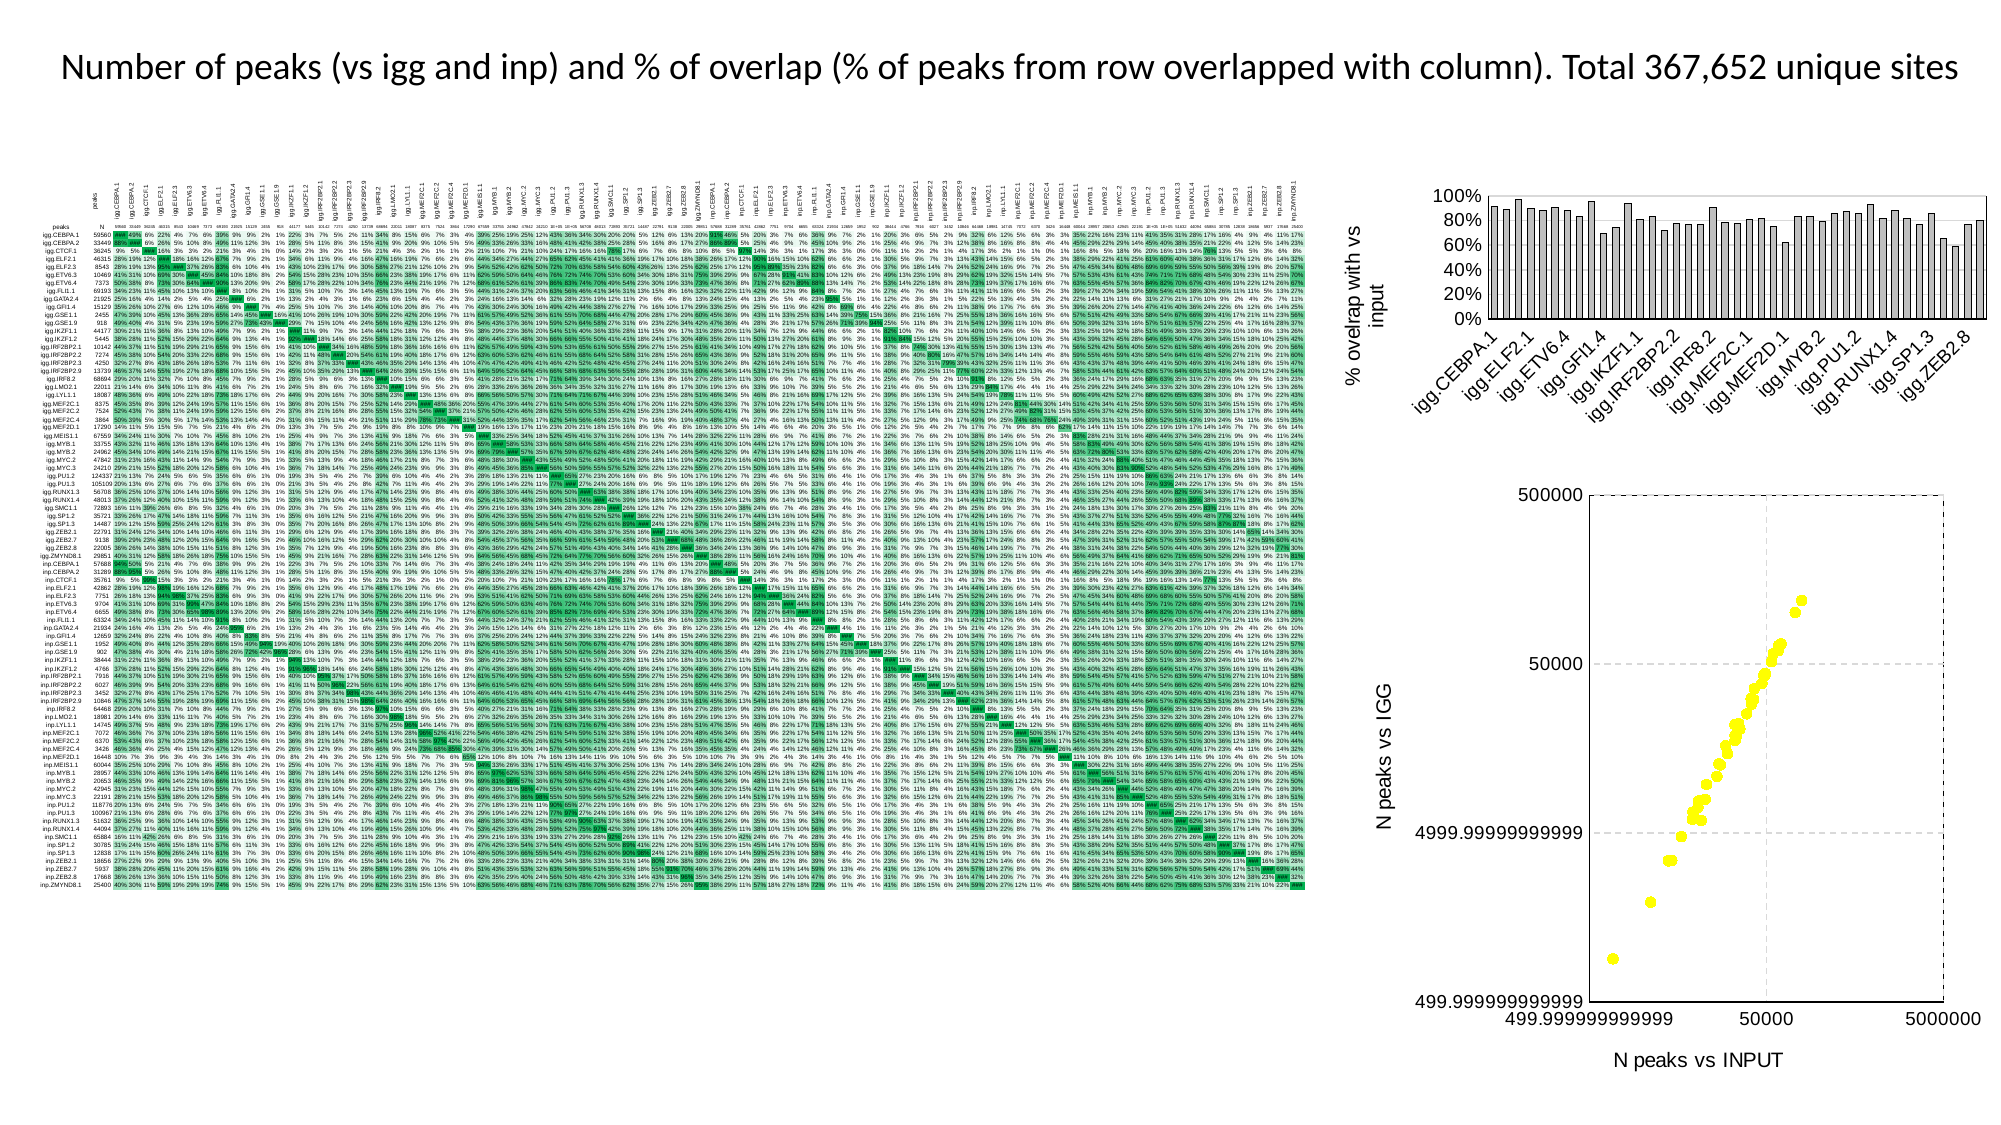

Number of peaks (vs igg and inp) and % of overlap (% of peaks from row overlapped with column). Total 367,652 unique sites
|  | peaks | igg.CEBPA.1 | igg.CEBPA.2 | igg.CTCF.1 | igg.ELF2.1 | igg.ELF2.3 | igg.ETV6.3 | igg.ETV6.4 | igg.FLI1.1 | igg.GATA2.4 | igg.GFI1.4 | igg.GSE1.1 | igg.GSE1.9 | igg.IKZF1.1 | igg.IKZF1.2 | igg.IRF2BP2.1 | igg.IRF2BP2.2 | igg.IRF2BP2.3 | igg.IRF2BP2.9 | igg.IRF8.2 | igg.LMO2.1 | igg.LYL1.1 | igg.MEF2C.1 | igg.MEF2C.2 | igg.MEF2C.4 | igg.MEF2D.1 | igg.MEIS1.1 | igg.MYB.1 | igg.MYB.2 | igg.MYC.2 | igg.MYC.3 | igg.PU1.2 | igg.PU1.3 | igg.RUNX1.3 | igg.RUNX1.4 | igg.SMC1.1 | igg.SP1.2 | igg.SP1.3 | igg.ZEB2.1 | igg.ZEB2.7 | igg.ZEB2.8 | igg.ZMYND8.1 | inp.CEBPA.1 | inp.CEBPA.2 | inp.CTCF.1 | inp.ELF2.1 | inp.ELF2.3 | inp.ETV6.3 | inp.ETV6.4 | inp.FLI1.1 | inp.GATA2.4 | inp.GFI1.4 | inp.GSE1.1 | inp.GSE1.9 | inp.IKZF1.1 | inp.IKZF1.2 | inp.IRF2BP2.1 | inp.IRF2BP2.2 | inp.IRF2BP2.3 | inp.IRF2BP2.9 | inp.IRF8.2 | inp.LMO2.1 | inp.LYL1.1 | inp.MEF2C.1 | inp.MEF2C.2 | inp.MEF2C.4 | inp.MEF2D.1 | inp.MEIS1.1 | inp.MYB.1 | inp.MYB.2 | inp.MYC.2 | inp.MYC.3 | inp.PU1.2 | inp.PU1.3 | inp.RUNX1.3 | inp.RUNX1.4 | inp.SMC1.1 | inp.SP1.2 | inp.SP1.3 | inp.ZEB2.1 | inp.ZEB2.7 | inp.ZEB2.8 | inp.ZMYND8.1 |
| --- | --- | --- | --- | --- | --- | --- | --- | --- | --- | --- | --- | --- | --- | --- | --- | --- | --- | --- | --- | --- | --- | --- | --- | --- | --- | --- | --- | --- | --- | --- | --- | --- | --- | --- | --- | --- | --- | --- | --- | --- | --- | --- | --- | --- | --- | --- | --- | --- | --- | --- | --- | --- | --- | --- | --- | --- | --- | --- | --- | --- | --- | --- | --- | --- | --- | --- | --- | --- | --- | --- | --- | --- | --- | --- | --- | --- | --- | --- | --- | --- | --- | --- | --- |
| peaks | N | 59560 | 33449 | 36245 | 46315 | 8543 | 10469 | 7373 | 69193 | 21925 | 15129 | 2455 | 918 | 44177 | 5445 | 10142 | 7274 | 4250 | 13739 | 68694 | 22011 | 18087 | 8375 | 7524 | 3864 | 17290 | 67559 | 33755 | 24962 | 47842 | 24210 | 1E+05 | 1E+05 | 56708 | 48013 | 72893 | 35721 | 14487 | 22791 | 9138 | 22005 | 29851 | 57688 | 31289 | 35761 | 42862 | 7751 | 9704 | 6655 | 63324 | 21934 | 12659 | 1952 | 902 | 38444 | 4766 | 7916 | 6027 | 3452 | 10846 | 64468 | 18981 | 14745 | 7072 | 6370 | 3426 | 16448 | 60044 | 28957 | 20653 | 42945 | 22191 | 1E+05 | 1E+05 | 51632 | 44094 | 65884 | 30785 | 12838 | 18656 | 5937 | 17668 | 25400 |
| igg.CEBPA.1 | 59560 | ### | 49% | 6% | 22% | 4% | 7% | 6% | 39% | 9% | 9% | 2% | 1% | 22% | 3% | 7% | 5% | 2% | 11% | 34% | 8% | 15% | 6% | 7% | 3% | 4% | 39% | 25% | 19% | 25% | 12% | 43% | 36% | 34% | 30% | 20% | 20% | 5% | 12% | 6% | 13% | 20% | 91% | 46% | 5% | 20% | 3% | 7% | 6% | 36% | 9% | 7% | 2% | 1% | 20% | 3% | 6% | 5% | 2% | 9% | 32% | 6% | 12% | 5% | 6% | 3% | 3% | 35% | 22% | 16% | 23% | 11% | 41% | 35% | 31% | 28% | 17% | 16% | 4% | 9% | 4% | 11% | 17% |
| igg.CEBPA.2 | 33449 | 88% | ### | 6% | 26% | 5% | 10% | 8% | 49% | 11% | 12% | 3% | 1% | 28% | 5% | 11% | 8% | 3% | 15% | 41% | 9% | 20% | 9% | 10% | 5% | 5% | 49% | 33% | 26% | 33% | 16% | 48% | 41% | 42% | 38% | 25% | 28% | 5% | 16% | 8% | 17% | 27% | 86% | 89% | 5% | 25% | 4% | 9% | 7% | 45% | 10% | 9% | 2% | 1% | 25% | 4% | 9% | 7% | 3% | 12% | 38% | 8% | 16% | 8% | 8% | 4% | 4% | 45% | 29% | 22% | 29% | 14% | 45% | 40% | 38% | 35% | 21% | 22% | 4% | 12% | 5% | 14% | 23% |
| igg.CTCF.1 | 36245 | 9% | 5% | ### | 16% | 3% | 3% | 2% | 21% | 3% | 4% | 1% | 0% | 14% | 2% | 3% | 2% | 1% | 5% | 21% | 4% | 3% | 2% | 1% | 1% | 2% | 21% | 10% | 7% | 21% | 10% | 24% | 17% | 16% | 16% | 78% | 17% | 6% | 7% | 6% | 8% | 10% | 8% | 5% | 97% | 14% | 3% | 3% | 1% | 17% | 3% | 3% | 0% | 0% | 11% | 1% | 2% | 2% | 1% | 4% | 17% | 3% | 2% | 1% | 1% | 0% | 1% | 16% | 8% | 5% | 18% | 9% | 20% | 16% | 13% | 14% | 76% | 13% | 5% | 5% | 3% | 6% | 8% |
| igg.ELF2.1 | 46315 | 28% | 19% | 12% | ### | 18% | 16% | 12% | 67% | 7% | 9% | 2% | 1% | 34% | 6% | 11% | 9% | 4% | 16% | 47% | 16% | 19% | 7% | 6% | 2% | 6% | 44% | 34% | 27% | 44% | 27% | 65% | 62% | 45% | 41% | 41% | 36% | 19% | 17% | 10% | 18% | 38% | 26% | 17% | 12% | 90% | 16% | 15% | 10% | 62% | 6% | 6% | 2% | 1% | 30% | 5% | 9% | 7% | 3% | 13% | 43% | 14% | 15% | 6% | 5% | 2% | 3% | 38% | 29% | 22% | 41% | 25% | 61% | 60% | 40% | 38% | 36% | 31% | 17% | 12% | 6% | 14% | 32% |
| igg.ELF2.3 | 8543 | 28% | 19% | 13% | 95% | ### | 37% | 26% | 83% | 6% | 10% | 4% | 1% | 43% | 10% | 23% | 17% | 9% | 30% | 58% | 27% | 21% | 12% | 10% | 2% | 9% | 54% | 52% | 42% | 62% | 50% | 72% | 70% | 63% | 58% | 54% | 60% | 43% | 26% | 13% | 25% | 62% | 25% | 17% | 12% | 95% | 89% | 35% | 23% | 82% | 6% | 6% | 3% | 0% | 37% | 9% | 18% | 14% | 7% | 24% | 52% | 24% | 16% | 9% | 7% | 2% | 5% | 47% | 45% | 34% | 60% | 48% | 69% | 69% | 59% | 55% | 50% | 56% | 39% | 19% | 8% | 20% | 57% |
| igg.ETV6.3 | 10469 | 41% | 31% | 10% | 69% | 30% | ### | 45% | 84% | 10% | 18% | 8% | 2% | 54% | 15% | 28% | 23% | 10% | 35% | 66% | 23% | 38% | 19% | 17% | 6% | 11% | 62% | 59% | 50% | 64% | 46% | 76% | 72% | 74% | 70% | 53% | 60% | 34% | 30% | 18% | 31% | 75% | 39% | 29% | 9% | 67% | 28% | 91% | 41% | 83% | 10% | 12% | 6% | 2% | 49% | 13% | 23% | 19% | 8% | 29% | 62% | 19% | 32% | 15% | 14% | 5% | 7% | 57% | 53% | 43% | 61% | 43% | 74% | 71% | 71% | 68% | 48% | 54% | 30% | 23% | 11% | 25% | 70% |
| igg.ETV6.4 | 7373 | 50% | 38% | 8% | 73% | 30% | 64% | ### | 90% | 13% | 20% | 9% | 2% | 58% | 17% | 28% | 22% | 10% | 34% | 76% | 23% | 44% | 21% | 19% | 7% | 12% | 68% | 61% | 52% | 61% | 39% | 86% | 83% | 74% | 70% | 49% | 54% | 23% | 30% | 19% | 33% | 73% | 47% | 36% | 8% | 71% | 27% | 62% | 89% | 88% | 13% | 14% | 7% | 2% | 53% | 14% | 22% | 18% | 8% | 28% | 73% | 19% | 37% | 17% | 16% | 6% | 7% | 63% | 55% | 45% | 57% | 36% | 84% | 82% | 70% | 67% | 43% | 46% | 19% | 22% | 12% | 26% | 67% |
| igg.FLI1.1 | 69193 | 34% | 23% | 11% | 45% | 10% | 13% | 10% | ### | 8% | 10% | 2% | 1% | 31% | 5% | 10% | 7% | 3% | 14% | 45% | 13% | 19% | 7% | 6% | 3% | 5% | 44% | 31% | 24% | 37% | 20% | 63% | 56% | 46% | 41% | 34% | 31% | 13% | 15% | 8% | 16% | 32% | 32% | 22% | 11% | 42% | 9% | 12% | 9% | 84% | 8% | 7% | 2% | 1% | 27% | 4% | 7% | 6% | 3% | 11% | 41% | 11% | 16% | 6% | 5% | 2% | 3% | 39% | 27% | 20% | 34% | 19% | 59% | 54% | 41% | 38% | 30% | 26% | 11% | 11% | 5% | 13% | 27% |
| igg.GATA2.4 | 21925 | 25% | 16% | 4% | 14% | 2% | 5% | 4% | 25% | ### | 6% | 2% | 1% | 13% | 2% | 4% | 3% | 1% | 6% | 23% | 6% | 15% | 4% | 4% | 2% | 3% | 24% | 16% | 13% | 14% | 6% | 32% | 28% | 23% | 19% | 12% | 11% | 2% | 6% | 4% | 8% | 13% | 24% | 15% | 4% | 13% | 2% | 5% | 4% | 23% | 95% | 5% | 1% | 1% | 12% | 2% | 3% | 3% | 1% | 5% | 22% | 5% | 13% | 4% | 3% | 2% | 2% | 22% | 14% | 11% | 13% | 6% | 31% | 27% | 21% | 17% | 10% | 9% | 2% | 4% | 2% | 7% | 11% |
| igg.GFI1.4 | 15129 | 35% | 26% | 10% | 27% | 6% | 12% | 10% | 46% | 9% | ### | 7% | 4% | 25% | 5% | 10% | 7% | 3% | 14% | 40% | 10% | 20% | 8% | 7% | 4% | 7% | 43% | 30% | 24% | 30% | 16% | 49% | 42% | 44% | 38% | 27% | 27% | 7% | 16% | 10% | 17% | 29% | 33% | 25% | 9% | 25% | 5% | 11% | 9% | 42% | 8% | 69% | 6% | 4% | 22% | 4% | 8% | 6% | 2% | 11% | 38% | 9% | 17% | 7% | 6% | 3% | 5% | 39% | 26% | 20% | 27% | 14% | 47% | 41% | 40% | 36% | 24% | 22% | 6% | 12% | 6% | 14% | 25% |
| igg.GSE1.1 | 2455 | 47% | 39% | 10% | 45% | 13% | 36% | 28% | 65% | 14% | 45% | ### | 16% | 41% | 10% | 26% | 19% | 10% | 30% | 59% | 22% | 42% | 20% | 19% | 7% | 11% | 61% | 57% | 49% | 52% | 36% | 61% | 55% | 70% | 68% | 44% | 47% | 20% | 28% | 17% | 29% | 60% | 45% | 36% | 9% | 43% | 11% | 33% | 25% | 63% | 14% | 39% | 75% | 15% | 36% | 8% | 21% | 16% | 7% | 25% | 55% | 18% | 36% | 16% | 16% | 5% | 6% | 57% | 51% | 42% | 49% | 33% | 58% | 54% | 67% | 66% | 39% | 41% | 17% | 21% | 11% | 23% | 56% |
| igg.GSE1.9 | 918 | 49% | 40% | 4% | 31% | 5% | 23% | 19% | 59% | 27% | 73% | 43% | ### | 29% | 7% | 15% | 10% | 4% | 24% | 56% | 16% | 42% | 13% | 12% | 9% | 8% | 54% | 43% | 37% | 36% | 19% | 59% | 52% | 64% | 58% | 27% | 31% | 6% | 23% | 22% | 34% | 42% | 47% | 36% | 4% | 28% | 3% | 21% | 17% | 57% | 26% | 71% | 39% | 94% | 25% | 5% | 11% | 8% | 3% | 21% | 54% | 12% | 39% | 11% | 10% | 8% | 6% | 50% | 39% | 32% | 33% | 16% | 57% | 51% | 61% | 57% | 22% | 25% | 4% | 17% | 16% | 28% | 37% |
| igg.IKZF1.1 | 44177 | 30% | 21% | 11% | 36% | 8% | 13% | 10% | 49% | 7% | 9% | 2% | 1% | ### | 11% | 9% | 7% | 3% | 14% | 44% | 12% | 18% | 7% | 6% | 3% | 5% | 38% | 29% | 23% | 36% | 20% | 54% | 51% | 40% | 36% | 33% | 28% | 11% | 15% | 9% | 17% | 31% | 28% | 20% | 11% | 34% | 7% | 12% | 9% | 44% | 6% | 6% | 2% | 1% | 82% | 10% | 7% | 6% | 2% | 11% | 40% | 10% | 14% | 6% | 5% | 2% | 3% | 33% | 25% | 19% | 32% | 18% | 51% | 49% | 36% | 33% | 29% | 23% | 10% | 10% | 6% | 13% | 26% |
| igg.IKZF1.2 | 5445 | 38% | 28% | 11% | 52% | 15% | 29% | 22% | 64% | 9% | 13% | 4% | 1% | 92% | ### | 18% | 14% | 6% | 25% | 58% | 18% | 31% | 12% | 12% | 4% | 8% | 48% | 44% | 37% | 48% | 30% | 66% | 66% | 55% | 50% | 41% | 41% | 18% | 24% | 17% | 30% | 48% | 35% | 26% | 11% | 50% | 13% | 27% | 20% | 61% | 8% | 9% | 3% | 1% | 91% | 84% | 15% | 12% | 5% | 20% | 55% | 15% | 25% | 10% | 10% | 3% | 5% | 43% | 39% | 32% | 45% | 28% | 64% | 65% | 50% | 47% | 36% | 34% | 15% | 18% | 10% | 25% | 42% |
| igg.IRF2BP2.1 | 10142 | 44% | 37% | 11% | 51% | 19% | 29% | 21% | 65% | 9% | 15% | 6% | 1% | 41% | 10% | ### | 34% | 16% | 48% | 59% | 18% | 36% | 16% | 16% | 6% | 11% | 62% | 57% | 49% | 59% | 43% | 59% | 53% | 65% | 61% | 50% | 55% | 29% | 27% | 15% | 25% | 61% | 41% | 34% | 10% | 49% | 17% | 27% | 18% | 62% | 9% | 10% | 5% | 1% | 37% | 8% | 74% | 30% | 13% | 41% | 55% | 15% | 30% | 13% | 13% | 4% | 7% | 56% | 52% | 42% | 56% | 40% | 56% | 52% | 61% | 58% | 46% | 49% | 26% | 20% | 9% | 20% | 56% |
| igg.IRF2BP2.2 | 7274 | 45% | 38% | 10% | 54% | 20% | 33% | 22% | 68% | 9% | 15% | 6% | 1% | 42% | 11% | 48% | ### | 20% | 54% | 61% | 19% | 40% | 18% | 17% | 6% | 12% | 63% | 60% | 53% | 62% | 46% | 61% | 55% | 68% | 64% | 52% | 58% | 31% | 28% | 15% | 26% | 65% | 43% | 36% | 9% | 52% | 18% | 31% | 20% | 65% | 9% | 11% | 5% | 1% | 38% | 9% | 40% | 80% | 16% | 47% | 57% | 16% | 34% | 14% | 14% | 4% | 8% | 59% | 55% | 46% | 59% | 43% | 58% | 54% | 64% | 61% | 48% | 52% | 27% | 21% | 9% | 21% | 60% |
| igg.IRF2BP2.3 | 4250 | 32% | 27% | 8% | 43% | 18% | 26% | 18% | 53% | 7% | 11% | 6% | 1% | 32% | 8% | 37% | 33% | ### | 43% | 46% | 35% | 29% | 14% | 13% | 4% | 10% | 47% | 47% | 42% | 49% | 41% | 46% | 42% | 52% | 48% | 42% | 45% | 27% | 24% | 11% | 20% | 51% | 30% | 24% | 8% | 42% | 16% | 24% | 16% | 51% | 7% | 7% | 4% | 1% | 28% | 7% | 32% | 31% | 79% | 39% | 43% | 32% | 25% | 11% | 11% | 3% | 6% | 43% | 43% | 37% | 48% | 39% | 44% | 41% | 50% | 46% | 39% | 41% | 24% | 18% | 6% | 15% | 47% |
| igg.IRF2BP2.9 | 13739 | 46% | 37% | 14% | 55% | 19% | 27% | 18% | 68% | 10% | 15% | 5% | 2% | 45% | 10% | 35% | 29% | 13% | ### | 64% | 26% | 39% | 15% | 15% | 6% | 11% | 64% | 59% | 52% | 64% | 45% | 66% | 58% | 68% | 63% | 56% | 55% | 28% | 28% | 19% | 31% | 60% | 44% | 34% | 14% | 53% | 17% | 25% | 17% | 65% | 10% | 11% | 4% | 1% | 40% | 8% | 29% | 25% | 11% | 77% | 60% | 22% | 33% | 12% | 13% | 4% | 7% | 58% | 53% | 44% | 61% | 42% | 63% | 57% | 64% | 60% | 51% | 48% | 24% | 20% | 12% | 24% | 54% |
| igg.IRF8.2 | 68694 | 29% | 20% | 11% | 32% | 7% | 10% | 8% | 45% | 7% | 9% | 2% | 1% | 28% | 5% | 9% | 6% | 3% | 13% | ### | 10% | 15% | 6% | 6% | 3% | 5% | 41% | 28% | 21% | 32% | 17% | 71% | 64% | 39% | 34% | 30% | 24% | 10% | 13% | 8% | 16% | 27% | 28% | 18% | 11% | 30% | 6% | 9% | 7% | 41% | 7% | 6% | 2% | 1% | 25% | 4% | 7% | 5% | 2% | 10% | 91% | 8% | 12% | 5% | 5% | 2% | 3% | 36% | 24% | 17% | 29% | 16% | 68% | 63% | 35% | 31% | 27% | 20% | 9% | 9% | 5% | 13% | 23% |
| igg.LMO2.1 | 22011 | 21% | 14% | 6% | 34% | 10% | 11% | 8% | 41% | 6% | 7% | 2% | 1% | 24% | 5% | 8% | 6% | 7% | 16% | 32% | ### | 19% | 5% | 5% | 2% | 6% | 28% | 33% | 26% | 36% | 26% | 36% | 34% | 35% | 32% | 31% | 27% | 11% | 16% | 8% | 17% | 30% | 19% | 13% | 6% | 33% | 9% | 10% | 7% | 39% | 5% | 5% | 2% | 1% | 21% | 4% | 6% | 5% | 6% | 13% | 29% | 84% | 17% | 4% | 4% | 1% | 4% | 25% | 29% | 22% | 34% | 24% | 34% | 33% | 32% | 30% | 28% | 23% | 10% | 12% | 5% | 13% | 26% |
| igg.LYL1.1 | 18087 | 48% | 36% | 6% | 49% | 10% | 22% | 18% | 73% | 18% | 17% | 6% | 2% | 44% | 9% | 20% | 16% | 7% | 30% | 58% | 23% | ### | 13% | 13% | 6% | 8% | 66% | 56% | 50% | 57% | 30% | 71% | 64% | 71% | 67% | 44% | 39% | 10% | 23% | 15% | 28% | 51% | 46% | 34% | 5% | 46% | 8% | 21% | 16% | 69% | 17% | 12% | 5% | 2% | 39% | 8% | 16% | 13% | 5% | 24% | 54% | 19% | 78% | 11% | 11% | 5% | 5% | 60% | 49% | 42% | 52% | 27% | 68% | 62% | 65% | 63% | 38% | 30% | 8% | 17% | 9% | 22% | 43% |
| igg.MEF2C.1 | 8375 | 45% | 35% | 8% | 39% | 12% | 24% | 19% | 57% | 11% | 15% | 6% | 1% | 36% | 8% | 20% | 15% | 7% | 25% | 52% | 14% | 29% | ### | 48% | 36% | 20% | 55% | 47% | 39% | 44% | 27% | 61% | 54% | 60% | 53% | 35% | 40% | 17% | 20% | 11% | 22% | 50% | 43% | 33% | 7% | 37% | 10% | 22% | 17% | 54% | 10% | 11% | 5% | 1% | 32% | 7% | 15% | 13% | 6% | 21% | 49% | 12% | 24% | 81% | 44% | 30% | 14% | 51% | 42% | 34% | 41% | 25% | 59% | 53% | 56% | 50% | 31% | 34% | 15% | 15% | 6% | 17% | 45% |
| igg.MEF2C.2 | 7524 | 52% | 43% | 7% | 38% | 11% | 24% | 19% | 59% | 12% | 15% | 6% | 2% | 37% | 8% | 21% | 16% | 8% | 28% | 55% | 15% | 32% | 54% | ### | 37% | 21% | 57% | 50% | 42% | 46% | 28% | 62% | 55% | 60% | 53% | 35% | 42% | 15% | 23% | 13% | 24% | 49% | 50% | 41% | 7% | 36% | 9% | 22% | 17% | 55% | 11% | 11% | 5% | 1% | 33% | 7% | 17% | 14% | 6% | 23% | 52% | 12% | 27% | 49% | 82% | 31% | 15% | 53% | 45% | 37% | 42% | 25% | 60% | 53% | 56% | 51% | 30% | 36% | 13% | 17% | 8% | 19% | 44% |
| igg.MEF2C.4 | 3864 | 50% | 39% | 5% | 30% | 5% | 17% | 14% | 53% | 13% | 14% | 4% | 2% | 31% | 6% | 15% | 11% | 4% | 21% | 51% | 11% | 29% | 78% | 73% | ### | 31% | 52% | 44% | 35% | 35% | 17% | 62% | 54% | 56% | 46% | 23% | 31% | 7% | 16% | 9% | 19% | 40% | 48% | 37% | 4% | 27% | 4% | 16% | 13% | 50% | 13% | 11% | 4% | 2% | 27% | 5% | 12% | 9% | 3% | 17% | 49% | 9% | 25% | 74% | 68% | 76% | 24% | 49% | 39% | 31% | 31% | 15% | 60% | 52% | 51% | 43% | 19% | 24% | 5% | 11% | 6% | 15% | 35% |
| igg.MEF2D.1 | 17290 | 14% | 11% | 5% | 15% | 5% | 7% | 5% | 21% | 4% | 6% | 2% | 0% | 13% | 3% | 7% | 5% | 2% | 9% | 19% | 8% | 8% | 10% | 9% | 7% | ### | 19% | 16% | 13% | 17% | 11% | 23% | 20% | 21% | 18% | 15% | 16% | 8% | 9% | 4% | 8% | 16% | 13% | 10% | 5% | 14% | 4% | 6% | 4% | 20% | 3% | 5% | 1% | 0% | 12% | 2% | 5% | 4% | 2% | 7% | 17% | 7% | 7% | 9% | 8% | 6% | 62% | 17% | 14% | 11% | 15% | 10% | 22% | 19% | 19% | 17% | 14% | 14% | 7% | 7% | 3% | 6% | 14% |
| igg.MEIS1.1 | 67559 | 34% | 24% | 11% | 30% | 7% | 10% | 7% | 45% | 8% | 10% | 2% | 1% | 25% | 4% | 9% | 7% | 3% | 13% | 41% | 9% | 18% | 7% | 6% | 3% | 5% | ### | 33% | 25% | 34% | 18% | 52% | 45% | 41% | 37% | 31% | 26% | 10% | 13% | 7% | 14% | 28% | 32% | 22% | 11% | 28% | 6% | 9% | 7% | 41% | 8% | 7% | 2% | 1% | 22% | 3% | 7% | 6% | 2% | 10% | 38% | 8% | 14% | 6% | 5% | 2% | 3% | 83% | 28% | 21% | 31% | 16% | 48% | 44% | 37% | 34% | 28% | 21% | 9% | 9% | 4% | 11% | 24% |
| igg.MYB.1 | 33755 | 43% | 32% | 11% | 46% | 13% | 18% | 13% | 64% | 10% | 13% | 4% | 1% | 38% | 7% | 17% | 13% | 6% | 24% | 56% | 21% | 30% | 12% | 11% | 5% | 8% | 65% | ### | 58% | 53% | 33% | 66% | 58% | 64% | 58% | 46% | 45% | 21% | 22% | 12% | 23% | 49% | 41% | 30% | 10% | 44% | 12% | 17% | 12% | 59% | 10% | 10% | 3% | 1% | 34% | 6% | 13% | 11% | 5% | 19% | 52% | 18% | 25% | 10% | 9% | 4% | 5% | 58% | 83% | 49% | 49% | 30% | 62% | 56% | 58% | 54% | 41% | 38% | 19% | 15% | 8% | 18% | 42% |
| igg.MYB.2 | 24962 | 45% | 34% | 10% | 49% | 14% | 21% | 15% | 67% | 11% | 15% | 5% | 1% | 41% | 8% | 20% | 15% | 7% | 28% | 58% | 23% | 36% | 13% | 13% | 5% | 9% | 69% | 79% | ### | 57% | 35% | 67% | 59% | 67% | 62% | 48% | 48% | 23% | 24% | 14% | 26% | 54% | 42% | 32% | 9% | 47% | 13% | 19% | 14% | 62% | 11% | 10% | 4% | 1% | 36% | 7% | 16% | 13% | 6% | 23% | 54% | 20% | 30% | 11% | 11% | 4% | 5% | 63% | 72% | 80% | 53% | 33% | 63% | 57% | 62% | 58% | 42% | 40% | 20% | 17% | 8% | 20% | 47% |
| igg.MYC.2 | 47842 | 31% | 23% | 16% | 43% | 11% | 14% | 9% | 54% | 7% | 9% | 3% | 1% | 33% | 5% | 13% | 9% | 4% | 18% | 46% | 17% | 21% | 8% | 7% | 3% | 6% | 48% | 38% | 30% | ### | 43% | 55% | 49% | 52% | 48% | 50% | 41% | 20% | 18% | 11% | 19% | 42% | 29% | 21% | 16% | 40% | 10% | 13% | 8% | 49% | 6% | 6% | 2% | 1% | 29% | 5% | 10% | 8% | 3% | 15% | 42% | 14% | 17% | 6% | 6% | 2% | 4% | 41% | 32% | 24% | 88% | 40% | 51% | 47% | 46% | 44% | 45% | 35% | 18% | 13% | 7% | 15% | 36% |
| igg.MYC.3 | 24210 | 29% | 21% | 15% | 52% | 18% | 20% | 12% | 58% | 6% | 10% | 4% | 1% | 36% | 7% | 18% | 14% | 7% | 25% | 49% | 24% | 23% | 9% | 9% | 3% | 8% | 49% | 45% | 36% | 85% | ### | 56% | 50% | 59% | 55% | 57% | 52% | 32% | 22% | 13% | 22% | 55% | 27% | 20% | 15% | 50% | 16% | 18% | 11% | 54% | 5% | 6% | 3% | 1% | 31% | 6% | 14% | 11% | 6% | 20% | 44% | 21% | 18% | 7% | 7% | 2% | 4% | 43% | 40% | 30% | 83% | 90% | 52% | 48% | 54% | 52% | 53% | 47% | 29% | 16% | 8% | 17% | 49% |
| igg.PU1.2 | 124337 | 21% | 13% | 7% | 24% | 5% | 6% | 5% | 35% | 6% | 6% | 1% | 0% | 19% | 3% | 5% | 4% | 2% | 7% | 39% | 6% | 10% | 4% | 4% | 2% | 3% | 28% | 18% | 13% | 21% | 11% | ### | 65% | 27% | 23% | 20% | 16% | 6% | 8% | 5% | 10% | 17% | 19% | 12% | 7% | 23% | 4% | 6% | 5% | 31% | 6% | 4% | 1% | 0% | 17% | 3% | 4% | 3% | 1% | 6% | 37% | 5% | 8% | 3% | 3% | 2% | 2% | 25% | 15% | 11% | 19% | 10% | 86% | 63% | 24% | 21% | 17% | 13% | 6% | 6% | 3% | 8% | 14% |
| igg.PU1.3 | 105109 | 20% | 13% | 6% | 27% | 6% | 7% | 6% | 37% | 6% | 6% | 1% | 0% | 21% | 3% | 5% | 4% | 2% | 8% | 42% | 7% | 11% | 4% | 4% | 2% | 3% | 29% | 19% | 14% | 22% | 11% | 77% | ### | 27% | 24% | 20% | 16% | 6% | 9% | 5% | 11% | 18% | 19% | 12% | 6% | 26% | 5% | 7% | 5% | 33% | 6% | 4% | 1% | 0% | 19% | 3% | 4% | 3% | 1% | 6% | 39% | 6% | 9% | 4% | 3% | 2% | 2% | 26% | 16% | 12% | 20% | 10% | 74% | 93% | 24% | 22% | 17% | 13% | 5% | 6% | 3% | 8% | 15% |
| igg.RUNX1.3 | 56708 | 36% | 25% | 10% | 37% | 10% | 14% | 10% | 56% | 9% | 12% | 3% | 1% | 31% | 5% | 12% | 9% | 4% | 17% | 47% | 14% | 23% | 9% | 8% | 4% | 6% | 49% | 38% | 30% | 44% | 25% | 60% | 50% | ### | 63% | 38% | 38% | 18% | 17% | 10% | 19% | 40% | 34% | 23% | 10% | 35% | 9% | 13% | 9% | 51% | 8% | 9% | 2% | 1% | 27% | 5% | 9% | 7% | 3% | 13% | 43% | 11% | 18% | 7% | 7% | 3% | 4% | 43% | 33% | 25% | 40% | 23% | 56% | 49% | 82% | 59% | 34% | 33% | 17% | 12% | 6% | 15% | 35% |
| igg.RUNX1.4 | 48013 | 37% | 26% | 12% | 40% | 10% | 15% | 11% | 59% | 9% | 12% | 3% | 1% | 33% | 6% | 13% | 10% | 4% | 18% | 48% | 15% | 25% | 9% | 8% | 4% | 6% | 52% | 41% | 32% | 48% | 28% | 59% | 51% | 74% | ### | 42% | 39% | 19% | 18% | 10% | 20% | 43% | 35% | 24% | 12% | 38% | 9% | 14% | 10% | 54% | 8% | 9% | 3% | 1% | 29% | 5% | 10% | 8% | 3% | 14% | 44% | 12% | 21% | 8% | 7% | 3% | 4% | 46% | 35% | 27% | 44% | 26% | 55% | 50% | 68% | 89% | 38% | 33% | 17% | 13% | 6% | 16% | 37% |
| igg.SMC1.1 | 72893 | 16% | 11% | 39% | 26% | 6% | 8% | 5% | 32% | 4% | 6% | 1% | 0% | 20% | 3% | 7% | 5% | 2% | 11% | 28% | 9% | 11% | 4% | 4% | 1% | 4% | 29% | 21% | 16% | 33% | 19% | 34% | 28% | 30% | 28% | ### | 26% | 12% | 12% | 7% | 12% | 23% | 15% | 10% | 38% | 24% | 6% | 7% | 4% | 28% | 3% | 4% | 1% | 0% | 17% | 3% | 5% | 4% | 2% | 8% | 25% | 8% | 9% | 3% | 3% | 1% | 2% | 24% | 18% | 13% | 30% | 17% | 30% | 27% | 26% | 25% | 83% | 21% | 11% | 8% | 4% | 9% | 20% |
| igg.SP1.2 | 35721 | 33% | 26% | 17% | 47% | 14% | 18% | 11% | 59% | 7% | 11% | 3% | 1% | 35% | 6% | 16% | 12% | 5% | 21% | 47% | 16% | 20% | 9% | 9% | 3% | 8% | 50% | 42% | 33% | 55% | 35% | 56% | 47% | 61% | 52% | 52% | ### | 36% | 22% | 12% | 21% | 50% | 31% | 24% | 17% | 44% | 13% | 16% | 10% | 54% | 7% | 8% | 3% | 1% | 31% | 5% | 12% | 10% | 4% | 17% | 42% | 14% | 16% | 7% | 7% | 3% | 5% | 43% | 37% | 27% | 51% | 33% | 52% | 45% | 55% | 49% | 48% | 77% | 32% | 16% | 7% | 16% | 44% |
| igg.SP1.3 | 14487 | 19% | 12% | 15% | 59% | 25% | 24% | 12% | 61% | 3% | 8% | 3% | 0% | 35% | 7% | 20% | 16% | 8% | 26% | 47% | 17% | 13% | 10% | 8% | 2% | 9% | 48% | 50% | 39% | 66% | 54% | 54% | 45% | 72% | 62% | 61% | 89% | ### | 24% | 13% | 22% | 67% | 17% | 11% | 15% | 58% | 24% | 23% | 11% | 57% | 3% | 5% | 3% | 0% | 30% | 6% | 16% | 13% | 6% | 21% | 41% | 15% | 10% | 7% | 6% | 1% | 5% | 41% | 44% | 33% | 65% | 52% | 49% | 43% | 67% | 59% | 58% | 87% | 87% | 18% | 8% | 17% | 62% |
| igg.ZEB2.1 | 22791 | 31% | 24% | 12% | 34% | 10% | 14% | 10% | 46% | 6% | 11% | 3% | 1% | 29% | 6% | 12% | 9% | 4% | 17% | 39% | 16% | 18% | 8% | 8% | 3% | 7% | 39% | 32% | 26% | 38% | 24% | 46% | 40% | 43% | 38% | 37% | 35% | 16% | ### | 21% | 40% | 34% | 29% | 23% | 11% | 32% | 9% | 13% | 9% | 42% | 6% | 8% | 2% | 1% | 26% | 5% | 9% | 7% | 4% | 13% | 36% | 13% | 15% | 6% | 6% | 2% | 4% | 34% | 28% | 22% | 35% | 22% | 43% | 39% | 39% | 35% | 33% | 30% | 14% | 65% | 14% | 34% | 30% |
| igg.ZEB2.7 | 9138 | 39% | 29% | 23% | 48% | 12% | 20% | 15% | 64% | 9% | 16% | 5% | 2% | 46% | 10% | 16% | 12% | 5% | 29% | 62% | 20% | 30% | 10% | 10% | 4% | 8% | 54% | 45% | 37% | 56% | 35% | 66% | 59% | 61% | 54% | 59% | 48% | 20% | 53% | ### | 68% | 48% | 36% | 26% | 22% | 46% | 11% | 19% | 14% | 58% | 8% | 11% | 4% | 2% | 40% | 9% | 13% | 10% | 4% | 23% | 57% | 17% | 24% | 8% | 8% | 3% | 5% | 47% | 39% | 31% | 52% | 31% | 62% | 57% | 55% | 50% | 54% | 39% | 17% | 42% | 59% | 60% | 41% |
| igg.ZEB2.8 | 22005 | 36% | 26% | 14% | 38% | 10% | 15% | 11% | 51% | 8% | 12% | 3% | 1% | 35% | 7% | 12% | 9% | 4% | 19% | 50% | 16% | 23% | 8% | 8% | 3% | 6% | 43% | 36% | 29% | 42% | 24% | 57% | 51% | 49% | 43% | 40% | 34% | 14% | 41% | 28% | ### | 36% | 34% | 24% | 13% | 36% | 9% | 14% | 10% | 47% | 8% | 9% | 3% | 1% | 31% | 7% | 9% | 7% | 3% | 15% | 46% | 14% | 19% | 7% | 7% | 2% | 4% | 38% | 31% | 24% | 38% | 22% | 54% | 50% | 44% | 40% | 36% | 29% | 12% | 32% | 19% | 77% | 30% |
| igg.ZMYND8.1 | 29851 | 40% | 31% | 12% | 58% | 18% | 26% | 18% | 75% | 10% | 15% | 5% | 1% | 45% | 9% | 21% | 16% | 7% | 28% | 63% | 22% | 31% | 14% | 12% | 5% | 9% | 64% | 56% | 45% | 68% | 45% | 72% | 64% | 77% | 70% | 56% | 60% | 32% | 26% | 15% | 26% | ### | 38% | 28% | 11% | 56% | 16% | 24% | 16% | 70% | 9% | 10% | 4% | 1% | 40% | 8% | 16% | 13% | 6% | 22% | 57% | 19% | 25% | 11% | 10% | 4% | 6% | 56% | 49% | 37% | 64% | 41% | 68% | 62% | 71% | 65% | 50% | 52% | 29% | 19% | 9% | 21% | 81% |
| inp.CEBPA.1 | 57688 | 94% | 50% | 5% | 21% | 4% | 7% | 6% | 38% | 9% | 9% | 2% | 1% | 22% | 3% | 7% | 5% | 2% | 10% | 33% | 7% | 14% | 6% | 7% | 3% | 4% | 38% | 24% | 18% | 24% | 11% | 42% | 35% | 34% | 29% | 19% | 19% | 4% | 11% | 6% | 13% | 20% | ### | 48% | 5% | 20% | 3% | 7% | 5% | 36% | 9% | 7% | 2% | 1% | 20% | 3% | 6% | 5% | 2% | 9% | 31% | 6% | 12% | 5% | 6% | 3% | 3% | 35% | 21% | 16% | 22% | 10% | 40% | 34% | 31% | 27% | 17% | 16% | 3% | 9% | 4% | 11% | 17% |
| inp.CEBPA.2 | 31289 | 88% | 95% | 5% | 26% | 5% | 10% | 8% | 48% | 11% | 12% | 3% | 1% | 28% | 5% | 11% | 8% | 3% | 15% | 40% | 9% | 19% | 9% | 10% | 5% | 5% | 48% | 33% | 26% | 32% | 15% | 47% | 40% | 42% | 37% | 24% | 28% | 5% | 17% | 8% | 17% | 27% | 88% | ### | 5% | 24% | 4% | 9% | 8% | 45% | 10% | 9% | 2% | 1% | 26% | 4% | 9% | 7% | 3% | 12% | 39% | 8% | 17% | 8% | 9% | 4% | 4% | 46% | 29% | 22% | 30% | 14% | 45% | 39% | 39% | 36% | 21% | 23% | 4% | 13% | 5% | 14% | 23% |
| inp.CTCF.1 | 35761 | 9% | 5% | 99% | 15% | 3% | 3% | 2% | 21% | 3% | 4% | 1% | 0% | 14% | 2% | 3% | 2% | 1% | 5% | 21% | 3% | 3% | 2% | 1% | 0% | 2% | 20% | 10% | 7% | 21% | 10% | 23% | 17% | 16% | 16% | 78% | 17% | 6% | 7% | 6% | 8% | 9% | 8% | 5% | ### | 14% | 3% | 3% | 1% | 17% | 2% | 3% | 0% | 0% | 11% | 1% | 2% | 1% | 1% | 4% | 17% | 3% | 2% | 1% | 1% | 0% | 1% | 16% | 8% | 5% | 18% | 9% | 19% | 16% | 13% | 14% | 77% | 13% | 5% | 5% | 3% | 6% | 8% |
| inp.ELF2.1 | 42862 | 28% | 19% | 12% | 98% | 19% | 16% | 12% | 68% | 7% | 9% | 2% | 1% | 35% | 6% | 12% | 9% | 4% | 17% | 48% | 17% | 19% | 7% | 6% | 2% | 6% | 44% | 35% | 27% | 45% | 28% | 66% | 63% | 46% | 42% | 41% | 37% | 20% | 17% | 10% | 18% | 39% | 26% | 18% | 12% | ### | 17% | 15% | 11% | 65% | 6% | 6% | 2% | 1% | 31% | 6% | 9% | 7% | 3% | 14% | 44% | 14% | 16% | 6% | 5% | 2% | 3% | 39% | 30% | 23% | 42% | 27% | 63% | 61% | 42% | 39% | 37% | 32% | 18% | 12% | 6% | 14% | 34% |
| inp.ELF2.3 | 7751 | 26% | 18% | 13% | 94% | 98% | 37% | 25% | 83% | 6% | 9% | 3% | 0% | 41% | 9% | 22% | 17% | 9% | 30% | 57% | 26% | 20% | 11% | 9% | 2% | 9% | 53% | 51% | 41% | 62% | 50% | 71% | 69% | 63% | 58% | 53% | 60% | 44% | 26% | 13% | 25% | 62% | 24% | 16% | 12% | 94% | ### | 36% | 24% | 82% | 5% | 6% | 3% | 0% | 37% | 8% | 18% | 14% | 7% | 25% | 52% | 24% | 16% | 9% | 7% | 2% | 5% | 47% | 45% | 34% | 60% | 48% | 69% | 68% | 60% | 55% | 50% | 57% | 41% | 20% | 8% | 20% | 58% |
| inp.ETV6.3 | 9704 | 41% | 31% | 10% | 69% | 31% | 99% | 47% | 84% | 10% | 18% | 8% | 2% | 54% | 15% | 29% | 23% | 11% | 35% | 67% | 23% | 38% | 19% | 17% | 6% | 12% | 62% | 59% | 50% | 63% | 46% | 76% | 72% | 74% | 70% | 53% | 60% | 34% | 31% | 18% | 32% | 75% | 39% | 29% | 9% | 68% | 28% | ### | 44% | 84% | 10% | 13% | 7% | 2% | 50% | 14% | 23% | 20% | 8% | 29% | 63% | 20% | 33% | 16% | 14% | 5% | 7% | 57% | 54% | 44% | 61% | 44% | 75% | 71% | 72% | 68% | 49% | 55% | 30% | 23% | 12% | 26% | 71% |
| inp.ETV6.4 | 6655 | 49% | 38% | 8% | 73% | 30% | 65% | 98% | 89% | 13% | 20% | 9% | 2% | 58% | 16% | 28% | 22% | 10% | 34% | 75% | 22% | 44% | 21% | 19% | 7% | 12% | 67% | 60% | 52% | 61% | 39% | 85% | 82% | 73% | 69% | 49% | 53% | 23% | 30% | 19% | 33% | 72% | 47% | 36% | 7% | 72% | 27% | 64% | ### | 89% | 12% | 15% | 8% | 2% | 54% | 15% | 23% | 19% | 8% | 29% | 73% | 19% | 38% | 18% | 16% | 6% | 7% | 63% | 56% | 46% | 58% | 37% | 84% | 82% | 70% | 67% | 44% | 47% | 20% | 23% | 13% | 27% | 68% |
| inp.FLI1.1 | 63324 | 34% | 24% | 10% | 45% | 11% | 14% | 10% | 91% | 8% | 10% | 2% | 1% | 31% | 5% | 10% | 7% | 3% | 14% | 44% | 13% | 20% | 7% | 7% | 3% | 5% | 44% | 32% | 24% | 37% | 21% | 62% | 55% | 46% | 41% | 32% | 31% | 13% | 15% | 8% | 16% | 33% | 33% | 22% | 9% | 44% | 10% | 13% | 9% | ### | 8% | 8% | 2% | 1% | 28% | 5% | 8% | 6% | 3% | 11% | 42% | 12% | 17% | 6% | 6% | 2% | 4% | 40% | 28% | 21% | 34% | 19% | 60% | 54% | 43% | 39% | 29% | 27% | 12% | 11% | 6% | 13% | 29% |
| inp.GATA2.4 | 21934 | 24% | 16% | 4% | 13% | 2% | 5% | 4% | 24% | 95% | 6% | 2% | 1% | 13% | 2% | 4% | 3% | 1% | 6% | 23% | 5% | 14% | 4% | 4% | 2% | 3% | 24% | 15% | 12% | 14% | 6% | 31% | 27% | 22% | 18% | 12% | 11% | 2% | 6% | 3% | 8% | 12% | 23% | 15% | 4% | 12% | 2% | 4% | 4% | 22% | ### | 4% | 1% | 1% | 11% | 2% | 3% | 2% | 1% | 5% | 21% | 4% | 12% | 3% | 3% | 2% | 2% | 22% | 14% | 10% | 12% | 5% | 30% | 27% | 20% | 17% | 10% | 9% | 2% | 4% | 2% | 6% | 10% |
| inp.GFI1.4 | 12659 | 32% | 24% | 8% | 22% | 4% | 10% | 8% | 40% | 8% | 83% | 8% | 5% | 21% | 4% | 8% | 6% | 2% | 11% | 35% | 8% | 17% | 7% | 7% | 3% | 6% | 37% | 25% | 20% | 24% | 12% | 44% | 37% | 39% | 33% | 22% | 22% | 5% | 14% | 8% | 15% | 24% | 32% | 23% | 8% | 21% | 4% | 10% | 8% | 39% | 8% | ### | 7% | 5% | 20% | 3% | 7% | 6% | 2% | 10% | 34% | 7% | 16% | 7% | 6% | 3% | 5% | 36% | 24% | 18% | 23% | 11% | 43% | 37% | 37% | 32% | 20% | 20% | 4% | 12% | 6% | 13% | 22% |
| inp.GSE1.1 | 1952 | 49% | 40% | 8% | 44% | 12% | 35% | 28% | 66% | 15% | 49% | 94% | 19% | 40% | 10% | 26% | 18% | 9% | 30% | 59% | 23% | 44% | 20% | 20% | 7% | 11% | 62% | 58% | 50% | 52% | 34% | 61% | 56% | 70% | 67% | 43% | 47% | 19% | 28% | 18% | 30% | 60% | 48% | 38% | 8% | 42% | 11% | 33% | 27% | 64% | 15% | 45% | ### | 18% | 37% | 9% | 22% | 17% | 8% | 26% | 57% | 19% | 40% | 18% | 18% | 6% | 7% | 60% | 55% | 46% | 50% | 33% | 60% | 55% | 69% | 67% | 40% | 41% | 16% | 22% | 12% | 25% | 57% |
| inp.GSE1.9 | 902 | 47% | 38% | 4% | 30% | 4% | 21% | 18% | 58% | 26% | 72% | 42% | 96% | 28% | 6% | 13% | 9% | 4% | 23% | 54% | 15% | 41% | 12% | 11% | 9% | 8% | 52% | 41% | 35% | 35% | 17% | 58% | 50% | 62% | 56% | 26% | 30% | 5% | 22% | 21% | 32% | 40% | 46% | 35% | 4% | 28% | 3% | 21% | 17% | 56% | 27% | 71% | 39% | ### | 25% | 5% | 11% | 7% | 3% | 21% | 53% | 12% | 38% | 11% | 10% | 9% | 6% | 49% | 38% | 31% | 32% | 15% | 56% | 50% | 60% | 56% | 22% | 25% | 4% | 17% | 16% | 28% | 36% |
| inp.IKZF1.1 | 38444 | 31% | 22% | 11% | 36% | 8% | 13% | 10% | 49% | 7% | 9% | 2% | 1% | 94% | 13% | 10% | 7% | 3% | 14% | 44% | 12% | 18% | 7% | 6% | 3% | 5% | 38% | 29% | 23% | 36% | 20% | 55% | 52% | 41% | 37% | 33% | 28% | 11% | 15% | 10% | 18% | 31% | 30% | 21% | 11% | 35% | 7% | 13% | 9% | 46% | 6% | 6% | 2% | 1% | ### | 11% | 8% | 6% | 3% | 12% | 42% | 10% | 16% | 6% | 5% | 2% | 3% | 35% | 26% | 20% | 33% | 18% | 53% | 51% | 38% | 35% | 30% | 24% | 10% | 11% | 6% | 14% | 27% |
| inp.IKZF1.2 | 4766 | 37% | 28% | 11% | 52% | 15% | 29% | 22% | 64% | 8% | 12% | 4% | 1% | 91% | 96% | 18% | 14% | 6% | 24% | 58% | 18% | 30% | 12% | 12% | 4% | 8% | 47% | 43% | 36% | 48% | 30% | 66% | 65% | 54% | 49% | 40% | 40% | 18% | 24% | 17% | 30% | 48% | 36% | 27% | 10% | 51% | 14% | 28% | 21% | 62% | 8% | 9% | 4% | 1% | 91% | ### | 15% | 12% | 5% | 21% | 56% | 15% | 26% | 10% | 10% | 3% | 5% | 43% | 40% | 32% | 45% | 28% | 65% | 64% | 51% | 47% | 37% | 35% | 16% | 19% | 11% | 26% | 43% |
| inp.IRF2BP2.1 | 7916 | 44% | 37% | 10% | 51% | 19% | 30% | 21% | 65% | 9% | 15% | 6% | 1% | 40% | 10% | 95% | 37% | 17% | 50% | 58% | 18% | 37% | 16% | 16% | 6% | 12% | 61% | 57% | 49% | 59% | 43% | 58% | 52% | 65% | 60% | 49% | 55% | 29% | 27% | 15% | 25% | 62% | 42% | 36% | 9% | 50% | 18% | 29% | 19% | 63% | 9% | 12% | 6% | 1% | 38% | 9% | ### | 34% | 15% | 46% | 56% | 16% | 33% | 14% | 14% | 4% | 8% | 59% | 54% | 45% | 57% | 41% | 57% | 52% | 63% | 59% | 47% | 51% | 27% | 21% | 10% | 21% | 58% |
| inp.IRF2BP2.2 | 6027 | 46% | 39% | 9% | 54% | 20% | 33% | 23% | 68% | 9% | 16% | 6% | 1% | 41% | 11% | 50% | 96% | 22% | 56% | 61% | 19% | 40% | 18% | 17% | 6% | 13% | 64% | 61% | 54% | 62% | 46% | 60% | 55% | 68% | 64% | 52% | 59% | 31% | 28% | 15% | 26% | 65% | 44% | 37% | 9% | 53% | 18% | 32% | 21% | 66% | 9% | 12% | 5% | 1% | 38% | 9% | 45% | ### | 19% | 51% | 59% | 16% | 36% | 15% | 15% | 5% | 9% | 61% | 57% | 49% | 60% | 44% | 59% | 54% | 66% | 62% | 49% | 54% | 28% | 22% | 10% | 22% | 62% |
| inp.IRF2BP2.3 | 3452 | 32% | 27% | 8% | 43% | 17% | 25% | 17% | 52% | 7% | 10% | 5% | 1% | 30% | 8% | 37% | 34% | 98% | 43% | 44% | 36% | 29% | 14% | 13% | 4% | 10% | 46% | 46% | 41% | 48% | 40% | 44% | 41% | 51% | 47% | 41% | 44% | 25% | 23% | 10% | 19% | 50% | 31% | 25% | 7% | 42% | 16% | 24% | 16% | 51% | 7% | 8% | 4% | 1% | 29% | 7% | 34% | 33% | ### | 40% | 43% | 34% | 26% | 11% | 11% | 3% | 6% | 43% | 44% | 38% | 48% | 39% | 43% | 40% | 50% | 46% | 40% | 41% | 23% | 18% | 7% | 15% | 47% |
| inp.IRF2BP2.9 | 10846 | 47% | 37% | 14% | 55% | 19% | 28% | 19% | 69% | 11% | 15% | 6% | 2% | 45% | 10% | 38% | 31% | 15% | 98% | 64% | 26% | 40% | 16% | 16% | 6% | 11% | 64% | 60% | 53% | 65% | 45% | 66% | 58% | 69% | 64% | 56% | 56% | 28% | 28% | 19% | 31% | 61% | 45% | 36% | 13% | 54% | 18% | 26% | 18% | 66% | 10% | 12% | 5% | 2% | 41% | 9% | 34% | 29% | 13% | ### | 62% | 23% | 36% | 14% | 14% | 5% | 8% | 61% | 57% | 48% | 63% | 44% | 64% | 57% | 67% | 62% | 53% | 51% | 26% | 23% | 14% | 26% | 57% |
| inp.IRF8.2 | 64468 | 29% | 20% | 10% | 31% | 7% | 10% | 8% | 44% | 7% | 9% | 2% | 1% | 27% | 5% | 9% | 6% | 3% | 13% | 97% | 10% | 15% | 6% | 6% | 3% | 5% | 40% | 27% | 21% | 31% | 16% | 71% | 64% | 38% | 33% | 28% | 23% | 9% | 13% | 8% | 16% | 27% | 28% | 19% | 9% | 29% | 6% | 10% | 8% | 41% | 7% | 7% | 2% | 1% | 25% | 4% | 7% | 5% | 2% | 10% | ### | 8% | 13% | 5% | 5% | 2% | 3% | 37% | 24% | 18% | 29% | 15% | 70% | 64% | 35% | 31% | 25% | 20% | 8% | 9% | 5% | 13% | 23% |
| inp.LMO2.1 | 18981 | 20% | 14% | 6% | 33% | 11% | 11% | 7% | 40% | 5% | 7% | 2% | 1% | 23% | 4% | 8% | 6% | 7% | 16% | 30% | 98% | 18% | 5% | 5% | 2% | 6% | 27% | 32% | 26% | 35% | 26% | 35% | 33% | 34% | 31% | 30% | 26% | 12% | 16% | 8% | 16% | 29% | 19% | 13% | 5% | 33% | 10% | 10% | 7% | 39% | 5% | 5% | 2% | 1% | 21% | 4% | 6% | 5% | 6% | 13% | 28% | ### | 16% | 4% | 4% | 1% | 4% | 25% | 29% | 23% | 34% | 25% | 33% | 32% | 32% | 30% | 28% | 24% | 10% | 12% | 6% | 13% | 27% |
| inp.LYL1.1 | 14745 | 49% | 37% | 5% | 48% | 9% | 23% | 18% | 73% | 19% | 17% | 6% | 2% | 43% | 9% | 21% | 17% | 7% | 31% | 57% | 25% | 96% | 14% | 14% | 7% | 8% | 65% | 56% | 51% | 56% | 30% | 71% | 63% | 71% | 67% | 43% | 38% | 10% | 23% | 15% | 28% | 51% | 47% | 35% | 5% | 46% | 8% | 22% | 17% | 71% | 18% | 13% | 5% | 2% | 40% | 8% | 17% | 15% | 6% | 27% | 55% | 21% | ### | 12% | 12% | 5% | 5% | 63% | 53% | 46% | 53% | 28% | 69% | 62% | 69% | 66% | 40% | 32% | 8% | 18% | 11% | 24% | 46% |
| inp.MEF2C.1 | 7072 | 46% | 36% | 7% | 37% | 10% | 23% | 18% | 56% | 11% | 15% | 6% | 1% | 34% | 8% | 18% | 14% | 6% | 24% | 51% | 13% | 28% | 96% | 52% | 41% | 22% | 54% | 46% | 38% | 42% | 25% | 61% | 54% | 59% | 51% | 32% | 38% | 15% | 19% | 10% | 20% | 48% | 45% | 34% | 6% | 35% | 9% | 22% | 17% | 54% | 11% | 12% | 5% | 1% | 32% | 7% | 16% | 13% | 5% | 21% | 50% | 11% | 25% | ### | 50% | 35% | 17% | 52% | 43% | 35% | 40% | 24% | 60% | 53% | 56% | 50% | 29% | 33% | 13% | 15% | 7% | 17% | 44% |
| inp.MEF2C.2 | 6370 | 53% | 43% | 6% | 37% | 10% | 23% | 18% | 58% | 12% | 15% | 6% | 1% | 36% | 8% | 21% | 16% | 7% | 28% | 54% | 14% | 31% | 58% | 97% | 42% | 22% | 56% | 49% | 42% | 45% | 26% | 62% | 54% | 60% | 52% | 33% | 41% | 14% | 22% | 12% | 23% | 48% | 51% | 42% | 6% | 35% | 9% | 22% | 17% | 56% | 12% | 12% | 5% | 1% | 33% | 7% | 17% | 14% | 6% | 24% | 52% | 12% | 28% | 55% | ### | 36% | 17% | 54% | 45% | 38% | 42% | 25% | 61% | 53% | 57% | 51% | 30% | 36% | 12% | 18% | 9% | 20% | 44% |
| inp.MEF2C.4 | 3426 | 46% | 36% | 4% | 25% | 4% | 15% | 12% | 47% | 12% | 13% | 4% | 2% | 26% | 5% | 12% | 9% | 3% | 18% | 46% | 9% | 24% | 73% | 68% | 85% | 30% | 47% | 39% | 31% | 30% | 14% | 57% | 49% | 50% | 41% | 20% | 26% | 5% | 13% | 7% | 16% | 35% | 45% | 35% | 4% | 24% | 4% | 14% | 12% | 46% | 12% | 11% | 4% | 2% | 25% | 4% | 10% | 8% | 3% | 16% | 45% | 8% | 23% | 73% | 67% | ### | 26% | 46% | 36% | 29% | 28% | 13% | 57% | 48% | 49% | 40% | 17% | 23% | 4% | 11% | 6% | 14% | 32% |
| inp.MEF2D.1 | 16448 | 10% | 7% | 3% | 9% | 3% | 4% | 3% | 14% | 3% | 4% | 1% | 0% | 8% | 2% | 4% | 3% | 2% | 5% | 12% | 5% | 5% | 7% | 7% | 6% | 65% | 12% | 10% | 8% | 10% | 7% | 16% | 13% | 14% | 11% | 9% | 10% | 5% | 6% | 3% | 5% | 10% | 10% | 7% | 3% | 9% | 2% | 4% | 3% | 14% | 3% | 4% | 1% | 0% | 8% | 1% | 4% | 3% | 1% | 5% | 12% | 4% | 5% | 7% | 7% | 5% | ### | 11% | 10% | 8% | 10% | 6% | 16% | 13% | 14% | 11% | 9% | 10% | 4% | 6% | 2% | 5% | 10% |
| inp.MEIS1.1 | 60044 | 35% | 25% | 10% | 29% | 7% | 10% | 8% | 45% | 8% | 10% | 2% | 1% | 25% | 4% | 10% | 7% | 3% | 13% | 41% | 9% | 18% | 7% | 7% | 3% | 5% | 94% | 33% | 26% | 33% | 17% | 51% | 45% | 41% | 37% | 30% | 25% | 10% | 13% | 7% | 14% | 28% | 34% | 24% | 10% | 28% | 6% | 9% | 7% | 42% | 8% | 8% | 2% | 1% | 22% | 3% | 8% | 6% | 2% | 11% | 39% | 8% | 15% | 6% | 6% | 3% | 3% | ### | 30% | 22% | 31% | 16% | 49% | 44% | 38% | 35% | 27% | 22% | 9% | 10% | 5% | 11% | 25% |
| inp.MYB.1 | 28957 | 44% | 33% | 10% | 46% | 13% | 19% | 14% | 64% | 11% | 14% | 4% | 1% | 38% | 7% | 18% | 14% | 6% | 25% | 56% | 22% | 31% | 12% | 12% | 5% | 8% | 65% | 97% | 62% | 53% | 33% | 66% | 58% | 64% | 59% | 45% | 45% | 22% | 22% | 12% | 24% | 50% | 43% | 32% | 10% | 45% | 12% | 18% | 13% | 62% | 11% | 10% | 4% | 1% | 35% | 7% | 15% | 12% | 5% | 21% | 54% | 19% | 27% | 10% | 10% | 4% | 5% | 61% | ### | 56% | 51% | 31% | 64% | 57% | 61% | 57% | 41% | 40% | 20% | 17% | 8% | 20% | 45% |
| inp.MYB.2 | 20653 | 46% | 35% | 9% | 49% | 14% | 22% | 16% | 66% | 11% | 15% | 5% | 1% | 41% | 8% | 21% | 16% | 8% | 29% | 58% | 23% | 37% | 14% | 13% | 6% | 9% | 69% | 81% | 96% | 57% | 36% | 67% | 59% | 67% | 62% | 47% | 48% | 23% | 24% | 14% | 26% | 54% | 44% | 34% | 9% | 48% | 13% | 21% | 15% | 64% | 11% | 11% | 4% | 1% | 37% | 7% | 17% | 14% | 6% | 25% | 55% | 21% | 33% | 12% | 12% | 5% | 6% | 65% | 79% | ### | 54% | 34% | 65% | 58% | 65% | 60% | 43% | 43% | 21% | 19% | 9% | 22% | 50% |
| inp.MYC.2 | 42945 | 31% | 23% | 15% | 44% | 12% | 15% | 10% | 55% | 7% | 9% | 3% | 1% | 33% | 6% | 13% | 10% | 5% | 20% | 47% | 18% | 22% | 8% | 7% | 3% | 6% | 48% | 39% | 31% | 98% | 47% | 55% | 49% | 53% | 49% | 51% | 43% | 22% | 19% | 11% | 20% | 44% | 30% | 22% | 15% | 42% | 11% | 14% | 9% | 51% | 6% | 7% | 2% | 1% | 30% | 5% | 11% | 8% | 4% | 16% | 43% | 15% | 18% | 7% | 6% | 2% | 4% | 43% | 34% | 26% | ### | 44% | 52% | 48% | 49% | 47% | 47% | 38% | 20% | 14% | 7% | 16% | 39% |
| inp.MYC.3 | 22191 | 28% | 21% | 15% | 53% | 18% | 20% | 12% | 58% | 5% | 10% | 4% | 1% | 36% | 7% | 18% | 14% | 7% | 26% | 49% | 24% | 22% | 9% | 9% | 3% | 8% | 49% | 46% | 37% | 86% | 98% | 55% | 50% | 59% | 56% | 57% | 52% | 34% | 22% | 13% | 22% | 56% | 26% | 19% | 14% | 51% | 17% | 19% | 11% | 55% | 5% | 6% | 3% | 1% | 32% | 6% | 15% | 12% | 6% | 21% | 44% | 22% | 19% | 7% | 7% | 2% | 5% | 43% | 41% | 31% | 85% | ### | 52% | 48% | 55% | 53% | 54% | 49% | 31% | 17% | 8% | 18% | 51% |
| inp.PU1.2 | 118776 | 20% | 13% | 6% | 24% | 5% | 7% | 5% | 34% | 6% | 6% | 1% | 0% | 19% | 3% | 5% | 4% | 2% | 7% | 39% | 6% | 10% | 4% | 4% | 2% | 3% | 27% | 18% | 13% | 21% | 11% | 90% | 65% | 27% | 22% | 19% | 16% | 6% | 8% | 5% | 10% | 17% | 20% | 12% | 6% | 23% | 5% | 6% | 5% | 32% | 6% | 5% | 1% | 0% | 17% | 3% | 4% | 3% | 1% | 6% | 38% | 5% | 9% | 4% | 3% | 2% | 2% | 25% | 16% | 11% | 19% | 10% | ### | 65% | 25% | 21% | 17% | 13% | 5% | 6% | 3% | 8% | 15% |
| inp.PU1.3 | 100967 | 21% | 13% | 6% | 28% | 6% | 7% | 6% | 37% | 6% | 6% | 1% | 0% | 22% | 3% | 5% | 4% | 2% | 8% | 43% | 7% | 11% | 4% | 4% | 2% | 3% | 29% | 19% | 14% | 22% | 12% | 77% | 97% | 27% | 24% | 19% | 16% | 6% | 9% | 5% | 11% | 18% | 20% | 12% | 6% | 26% | 5% | 7% | 5% | 34% | 6% | 5% | 1% | 0% | 19% | 3% | 4% | 3% | 1% | 6% | 41% | 6% | 9% | 4% | 3% | 2% | 2% | 26% | 16% | 12% | 20% | 11% | 76% | ### | 25% | 22% | 17% | 13% | 5% | 6% | 3% | 9% | 16% |
| inp.RUNX1.3 | 51632 | 36% | 25% | 9% | 36% | 10% | 14% | 10% | 55% | 9% | 12% | 3% | 1% | 31% | 5% | 12% | 9% | 4% | 17% | 46% | 14% | 23% | 9% | 8% | 4% | 6% | 48% | 38% | 30% | 43% | 25% | 58% | 49% | 90% | 63% | 37% | 38% | 19% | 17% | 10% | 19% | 41% | 35% | 24% | 9% | 35% | 9% | 13% | 9% | 53% | 9% | 9% | 3% | 1% | 28% | 5% | 10% | 8% | 3% | 14% | 44% | 12% | 20% | 8% | 7% | 3% | 4% | 45% | 34% | 26% | 41% | 24% | 57% | 48% | ### | 62% | 34% | 34% | 17% | 13% | 7% | 16% | 37% |
| inp.RUNX1.4 | 44094 | 37% | 27% | 11% | 40% | 11% | 16% | 11% | 59% | 9% | 12% | 4% | 1% | 34% | 6% | 13% | 10% | 4% | 19% | 49% | 15% | 26% | 10% | 9% | 4% | 7% | 53% | 42% | 33% | 48% | 28% | 59% | 52% | 75% | 97% | 42% | 39% | 19% | 18% | 10% | 20% | 44% | 36% | 25% | 11% | 38% | 10% | 15% | 10% | 56% | 8% | 9% | 3% | 1% | 30% | 5% | 11% | 8% | 4% | 15% | 45% | 13% | 22% | 8% | 7% | 3% | 4% | 48% | 37% | 28% | 45% | 27% | 56% | 50% | 72% | ### | 38% | 35% | 17% | 14% | 7% | 16% | 39% |
| inp.SMC1.1 | 65884 | 16% | 11% | 42% | 26% | 6% | 8% | 5% | 31% | 3% | 6% | 1% | 0% | 20% | 3% | 7% | 5% | 3% | 11% | 28% | 9% | 10% | 4% | 3% | 1% | 4% | 29% | 21% | 16% | 33% | 19% | 33% | 27% | 29% | 28% | 92% | 26% | 13% | 11% | 7% | 12% | 23% | 15% | 10% | 42% | 24% | 6% | 7% | 4% | 28% | 3% | 4% | 1% | 0% | 17% | 3% | 6% | 4% | 2% | 9% | 25% | 8% | 9% | 3% | 3% | 1% | 2% | 25% | 18% | 14% | 31% | 18% | 30% | 26% | 27% | 26% | ### | 22% | 11% | 8% | 5% | 10% | 20% |
| inp.SP1.2 | 30785 | 31% | 24% | 15% | 46% | 15% | 18% | 11% | 57% | 6% | 11% | 3% | 1% | 33% | 6% | 16% | 12% | 6% | 22% | 45% | 16% | 18% | 9% | 9% | 3% | 8% | 47% | 42% | 33% | 54% | 37% | 54% | 45% | 60% | 52% | 50% | 89% | 41% | 22% | 12% | 20% | 51% | 30% | 23% | 15% | 45% | 14% | 17% | 10% | 55% | 6% | 8% | 3% | 1% | 30% | 5% | 13% | 11% | 5% | 18% | 41% | 15% | 16% | 8% | 8% | 3% | 5% | 43% | 38% | 29% | 52% | 35% | 51% | 44% | 57% | 50% | 48% | ### | 37% | 17% | 8% | 17% | 47% |
| inp.SP1.3 | 12838 | 17% | 11% | 15% | 60% | 26% | 24% | 11% | 61% | 3% | 7% | 3% | 0% | 33% | 6% | 20% | 15% | 8% | 26% | 46% | 16% | 11% | 10% | 8% | 2% | 10% | 48% | 50% | 39% | 66% | 55% | 54% | 45% | 73% | 62% | 60% | 90% | 98% | 24% | 12% | 21% | 68% | 16% | 10% | 14% | 59% | 25% | 23% | 10% | 58% | 3% | 4% | 2% | 0% | 30% | 6% | 16% | 13% | 6% | 22% | 41% | 15% | 9% | 7% | 6% | 1% | 6% | 41% | 45% | 34% | 65% | 53% | 50% | 43% | 70% | 60% | 58% | 90% | ### | 19% | 8% | 17% | 65% |
| inp.ZEB2.1 | 18656 | 27% | 22% | 9% | 29% | 9% | 13% | 9% | 40% | 5% | 10% | 3% | 1% | 25% | 5% | 11% | 8% | 4% | 15% | 34% | 14% | 16% | 7% | 7% | 2% | 6% | 33% | 28% | 23% | 33% | 21% | 40% | 34% | 38% | 33% | 31% | 31% | 14% | 80% | 20% | 38% | 30% | 26% | 21% | 9% | 28% | 8% | 12% | 8% | 39% | 5% | 8% | 2% | 1% | 23% | 5% | 9% | 7% | 3% | 13% | 32% | 12% | 14% | 6% | 6% | 2% | 5% | 32% | 26% | 21% | 32% | 20% | 39% | 34% | 36% | 32% | 29% | 29% | 13% | ### | 16% | 36% | 28% |
| inp.ZEB2.7 | 5937 | 38% | 28% | 20% | 45% | 11% | 20% | 15% | 61% | 9% | 16% | 4% | 2% | 42% | 9% | 15% | 11% | 5% | 28% | 58% | 19% | 28% | 9% | 10% | 4% | 8% | 51% | 43% | 35% | 53% | 32% | 63% | 56% | 59% | 51% | 55% | 45% | 18% | 55% | 91% | 70% | 46% | 37% | 28% | 20% | 44% | 11% | 19% | 14% | 59% | 9% | 13% | 4% | 2% | 41% | 9% | 13% | 10% | 4% | 26% | 57% | 18% | 27% | 8% | 9% | 3% | 6% | 49% | 41% | 33% | 51% | 31% | 62% | 56% | 57% | 50% | 54% | 42% | 17% | 51% | ### | 69% | 44% |
| inp.ZEB2.8 | 17668 | 36% | 26% | 13% | 36% | 10% | 15% | 11% | 50% | 8% | 12% | 3% | 1% | 33% | 8% | 11% | 9% | 4% | 19% | 49% | 16% | 23% | 8% | 8% | 3% | 6% | 42% | 35% | 29% | 40% | 24% | 56% | 50% | 48% | 42% | 39% | 33% | 14% | 43% | 31% | 96% | 35% | 34% | 25% | 12% | 35% | 9% | 14% | 10% | 47% | 8% | 9% | 3% | 1% | 31% | 7% | 9% | 7% | 3% | 16% | 47% | 14% | 20% | 7% | 7% | 3% | 4% | 39% | 32% | 26% | 38% | 22% | 54% | 50% | 45% | 41% | 36% | 30% | 12% | 38% | 23% | ### | 32% |
| inp.ZMYND8.1 | 25400 | 40% | 30% | 11% | 59% | 19% | 29% | 19% | 74% | 9% | 15% | 5% | 1% | 45% | 9% | 22% | 17% | 8% | 29% | 62% | 23% | 31% | 15% | 13% | 5% | 10% | 63% | 56% | 46% | 68% | 46% | 71% | 63% | 78% | 70% | 56% | 62% | 35% | 27% | 15% | 26% | 95% | 38% | 29% | 11% | 57% | 18% | 27% | 18% | 72% | 9% | 11% | 4% | 1% | 41% | 8% | 18% | 15% | 6% | 24% | 59% | 20% | 27% | 12% | 11% | 4% | 6% | 58% | 52% | 40% | 66% | 44% | 68% | 62% | 75% | 68% | 53% | 57% | 33% | 21% | 10% | 22% | ### |

### Chart

| Category | %both |
|---|---|
| igg.CEBPA.1 | 0.912374076561451 |
| igg.CEBPA.2 | 0.891805435140064 |
| igg.CTCF.1 | 0.972768657745896 |
| igg.ELF2.1 | 0.896232322141855 |
| igg.ELF2.3 | 0.880135783682547 |
| igg.ETV6.3 | 0.907632056547903 |
| igg.ETV6.4 | 0.882544418825444 |
| igg.FLI1.1 | 0.832801005882098 |
| igg.GATA2.4 | 0.954344355758267 |
| igg.GFI1.4 | 0.691717892788684 |
| igg.GSE1.1 | 0.74786150712831 |
| igg.GSE1.9 | 0.942265795206971 |
| igg.IKZF1.1 | 0.807365823844987 |
| igg.IKZF1.2 | 0.83544536271809 |
| igg.IRF2BP2.1 | 0.721948333662 |
| igg.IRF2BP2.2 | 0.77412702777014 |
| igg.IRF2BP2.3 | 0.76564705882353 |
| igg.IRF2BP2.9 | 0.766868039886455 |
| igg.IRF8.2 | 0.906978775438903 |
| igg.LMO2.1 | 0.781927218209077 |
| igg.LYL1.1 | 0.777740918892022 |
| igg.MEF2C.1 | 0.808716417910448 |
| igg.MEF2C.2 | 0.821105794790005 |
| igg.MEF2C.4 | 0.754658385093168 |
| igg.MEF2D.1 | 0.619722382880278 |
| igg.MEIS1.1 | 0.829674802764991 |
| igg.MYB.1 | 0.83131387942527 |
| igg.MYB.2 | 0.793405977085169 |
| igg.MYC.2 | 0.857342920446469 |
| igg.MYC.3 | 0.876869062370921 |
| igg.PU1.2 | 0.856961322856431 |
| igg.PU1.3 | 0.93064342729928 |
| igg.RUNX1.3 | 0.816851237920576 |
| igg.RUNX1.4 | 0.879220211192802 |
| igg.SMC1.1 | 0.813246813823001 |
| igg.SP1.2 | 0.766803840877915 |
| igg.SP1.3 | 0.856008835507697 |
| igg.ZEB2.1 | 0.652757667500329 |
| igg.ZEB2.7 | 0.587874808492011 |
| igg.ZEB2.8 | 0.77037037037037 |
| igg.ZMYND8.1 | 0.802519178586982 |

### Chart

| Category |  |
|---|---|